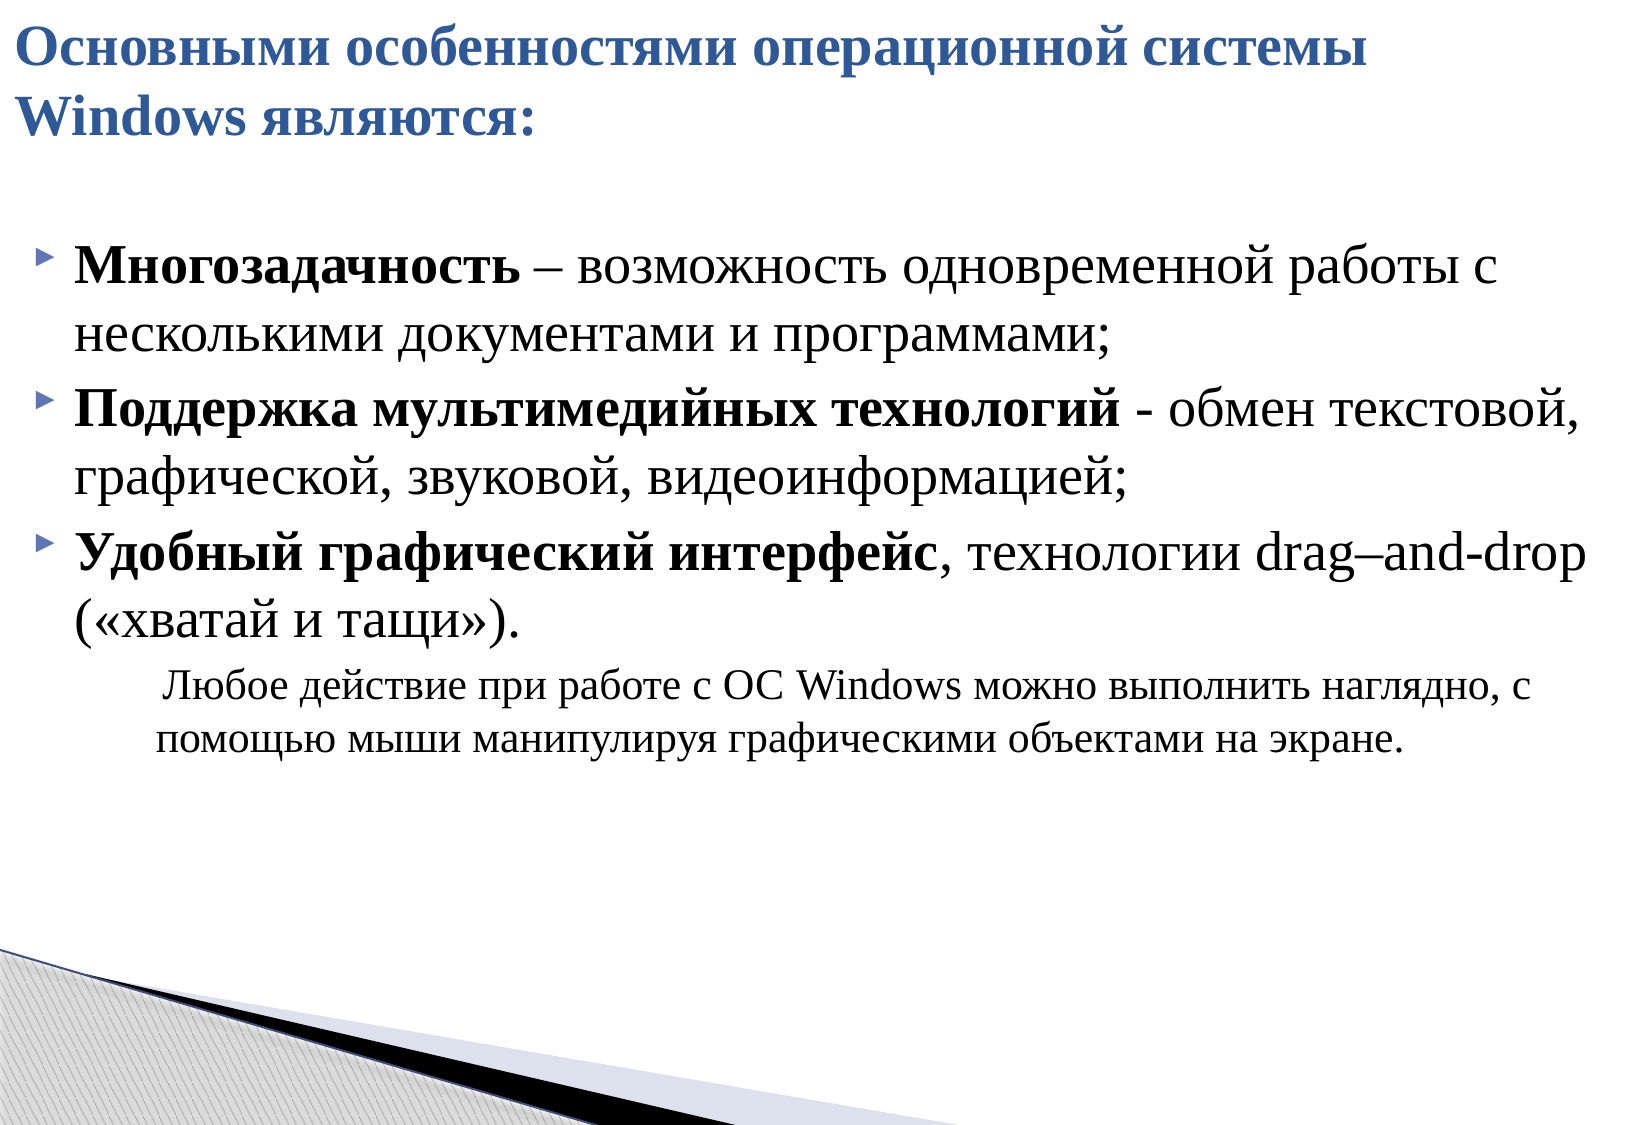

Основными особенностями операционной системы Windows являются:
Многозадачность – возможность одновременной работы с несколькими документами и программами;
Поддержка мультимедийных технологий - обмен текстовой, графической, звуковой, видеоинформацией;
Удобный графический интерфейс, технологии drag–and-drop («хватай и тащи»).
    Любое действие при работе с ОС Windows можно выполнить наглядно, с помощью мыши манипулируя графическими объектами на экране.